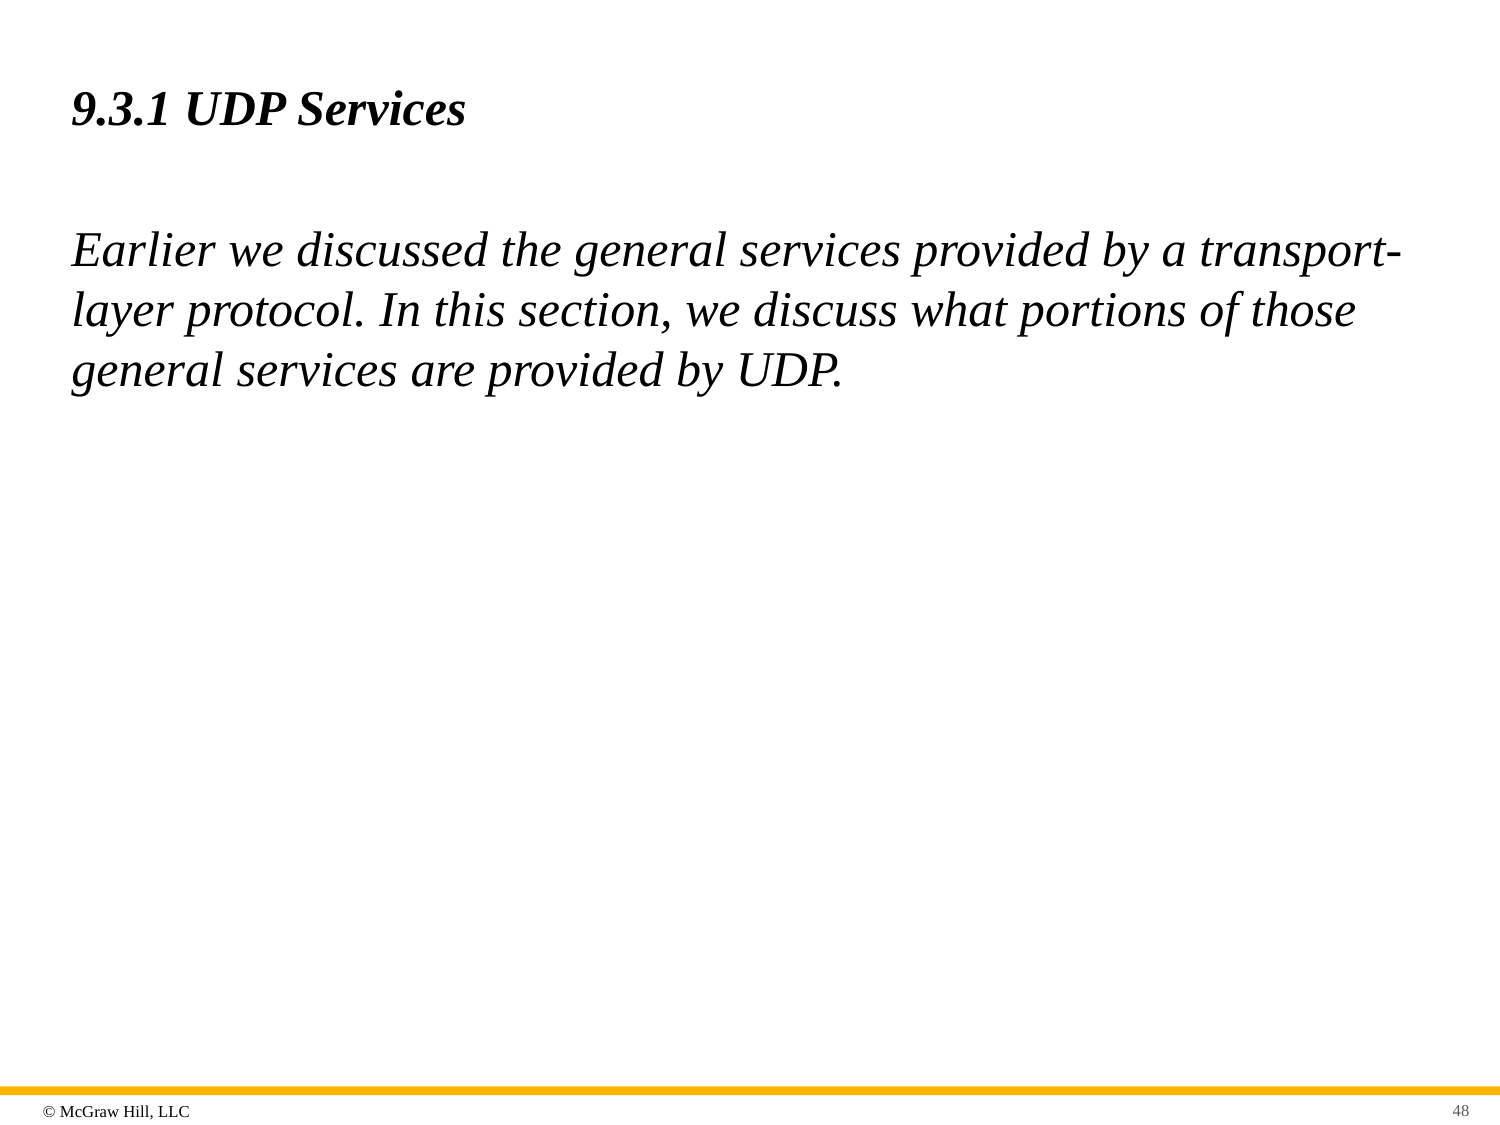

# 9.3.1 UDP Services
Earlier we discussed the general services provided by a transport-layer protocol. In this section, we discuss what portions of those general services are provided by UDP.
48